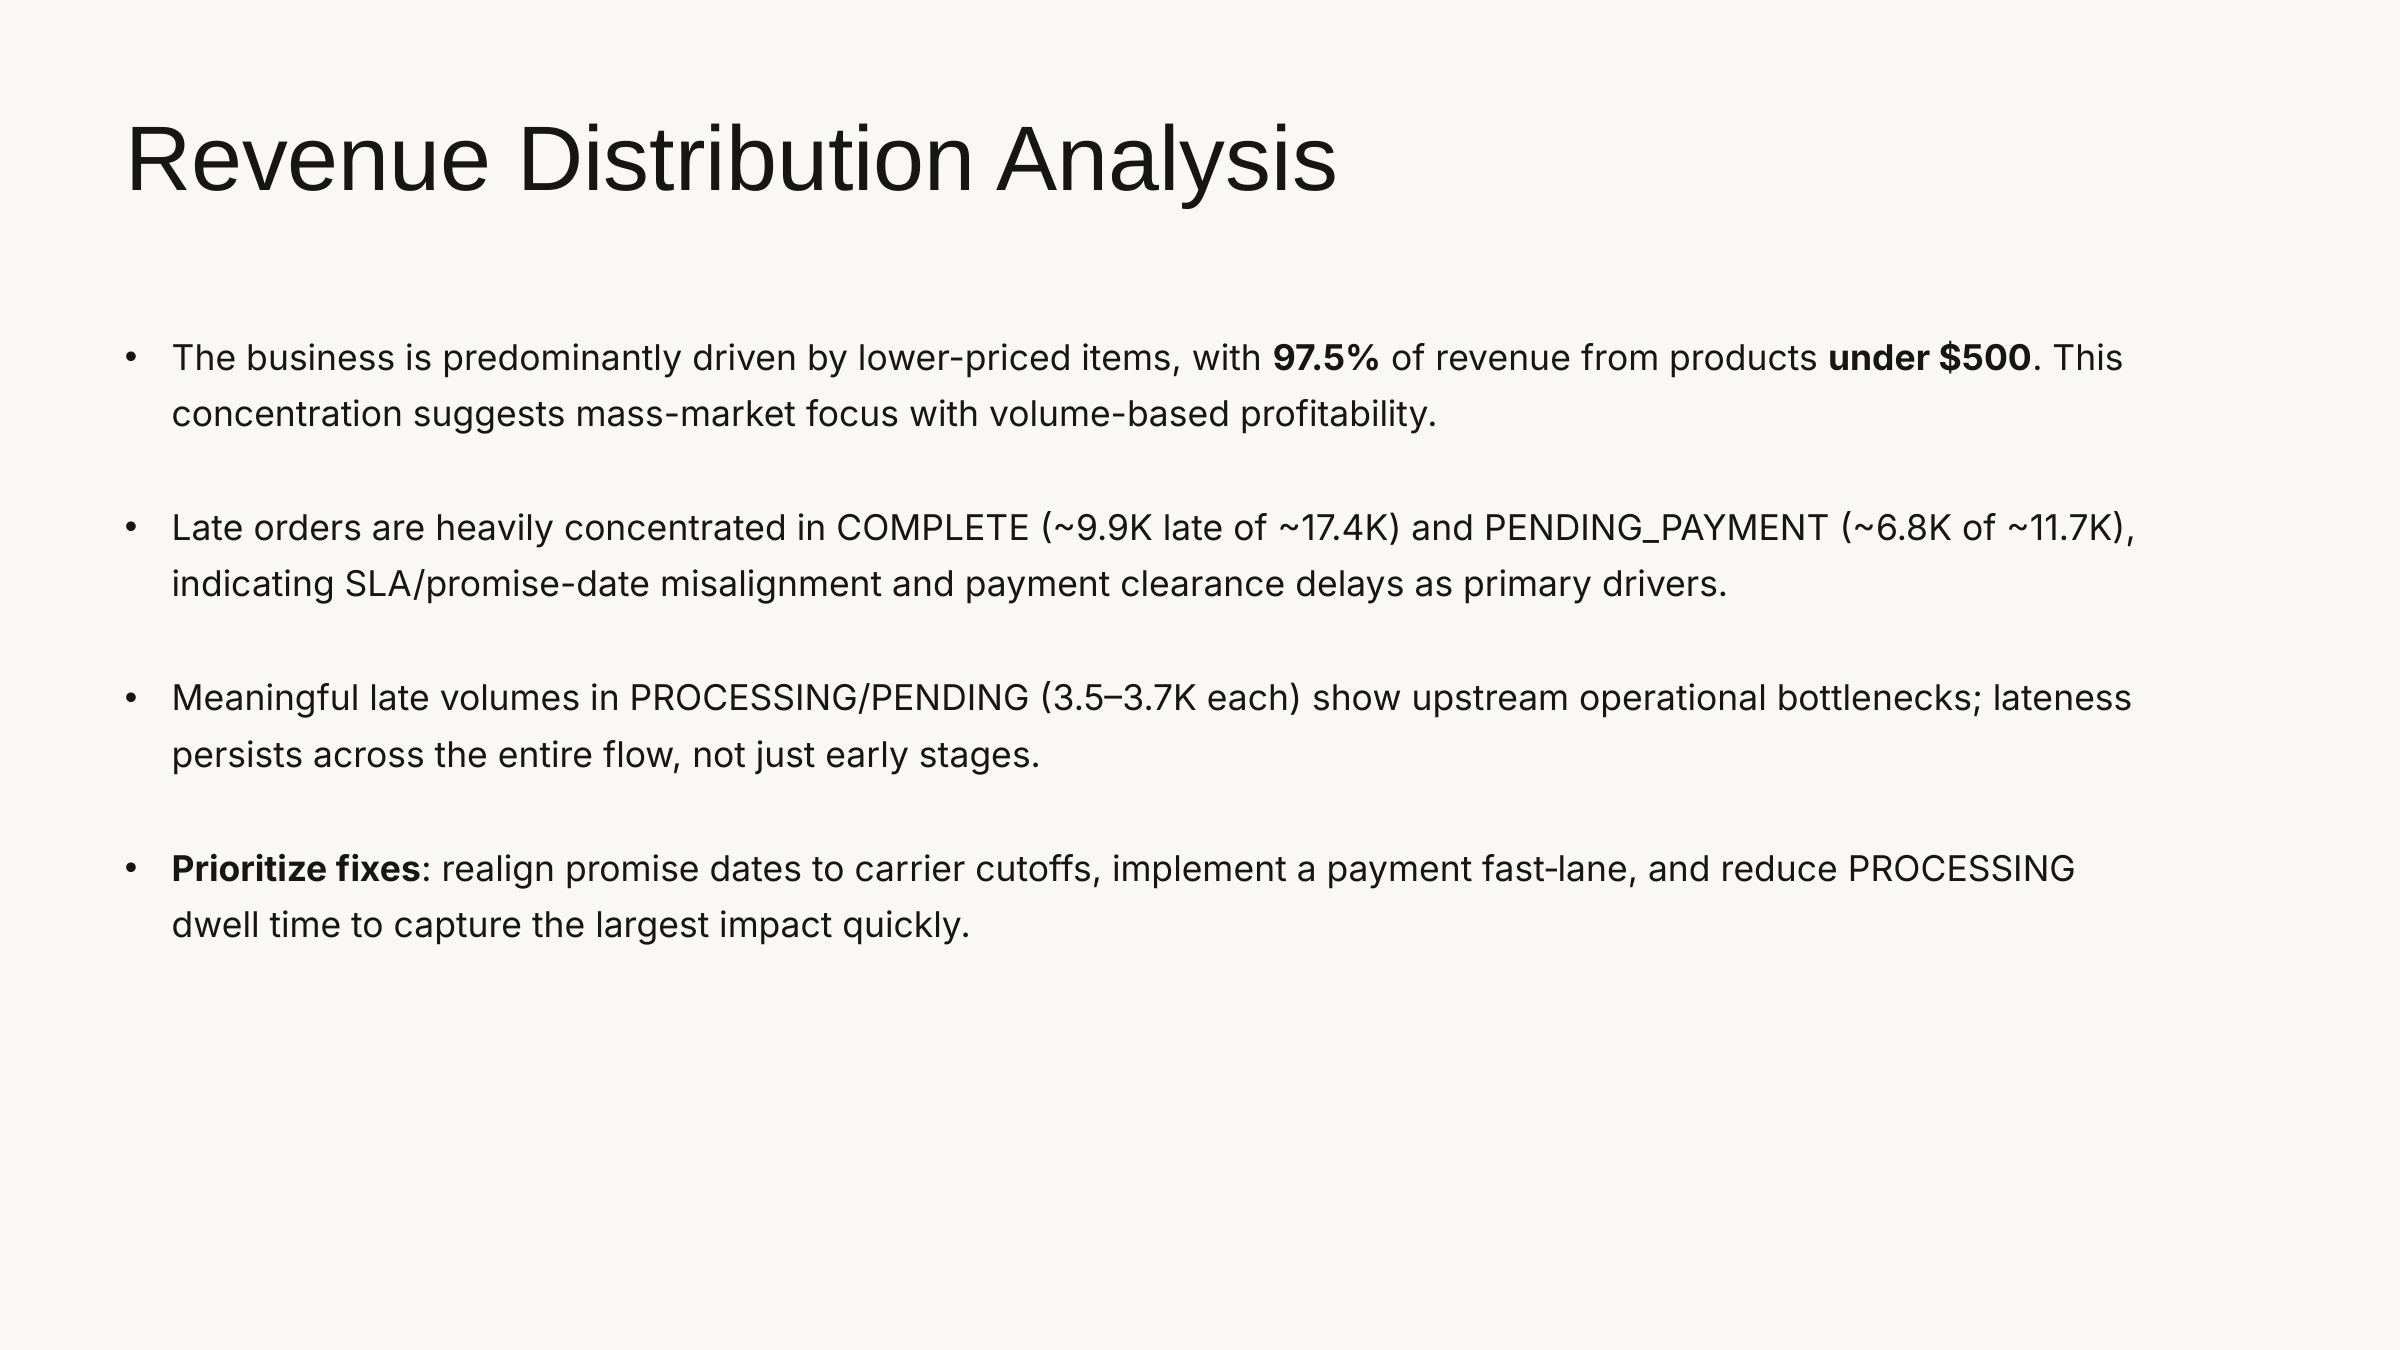

Revenue Distribution Analysis
The business is predominantly driven by lower-priced items, with 97.5% of revenue from products under $500. This concentration suggests mass-market focus with volume-based profitability.
Late orders are heavily concentrated in COMPLETE (~9.9K late of ~17.4K) and PENDING_PAYMENT (~6.8K of ~11.7K), indicating SLA/promise-date misalignment and payment clearance delays as primary drivers.
Meaningful late volumes in PROCESSING/PENDING (3.5–3.7K each) show upstream operational bottlenecks; lateness persists across the entire flow, not just early stages.
Prioritize fixes: realign promise dates to carrier cutoffs, implement a payment fast‑lane, and reduce PROCESSING dwell time to capture the largest impact quickly.